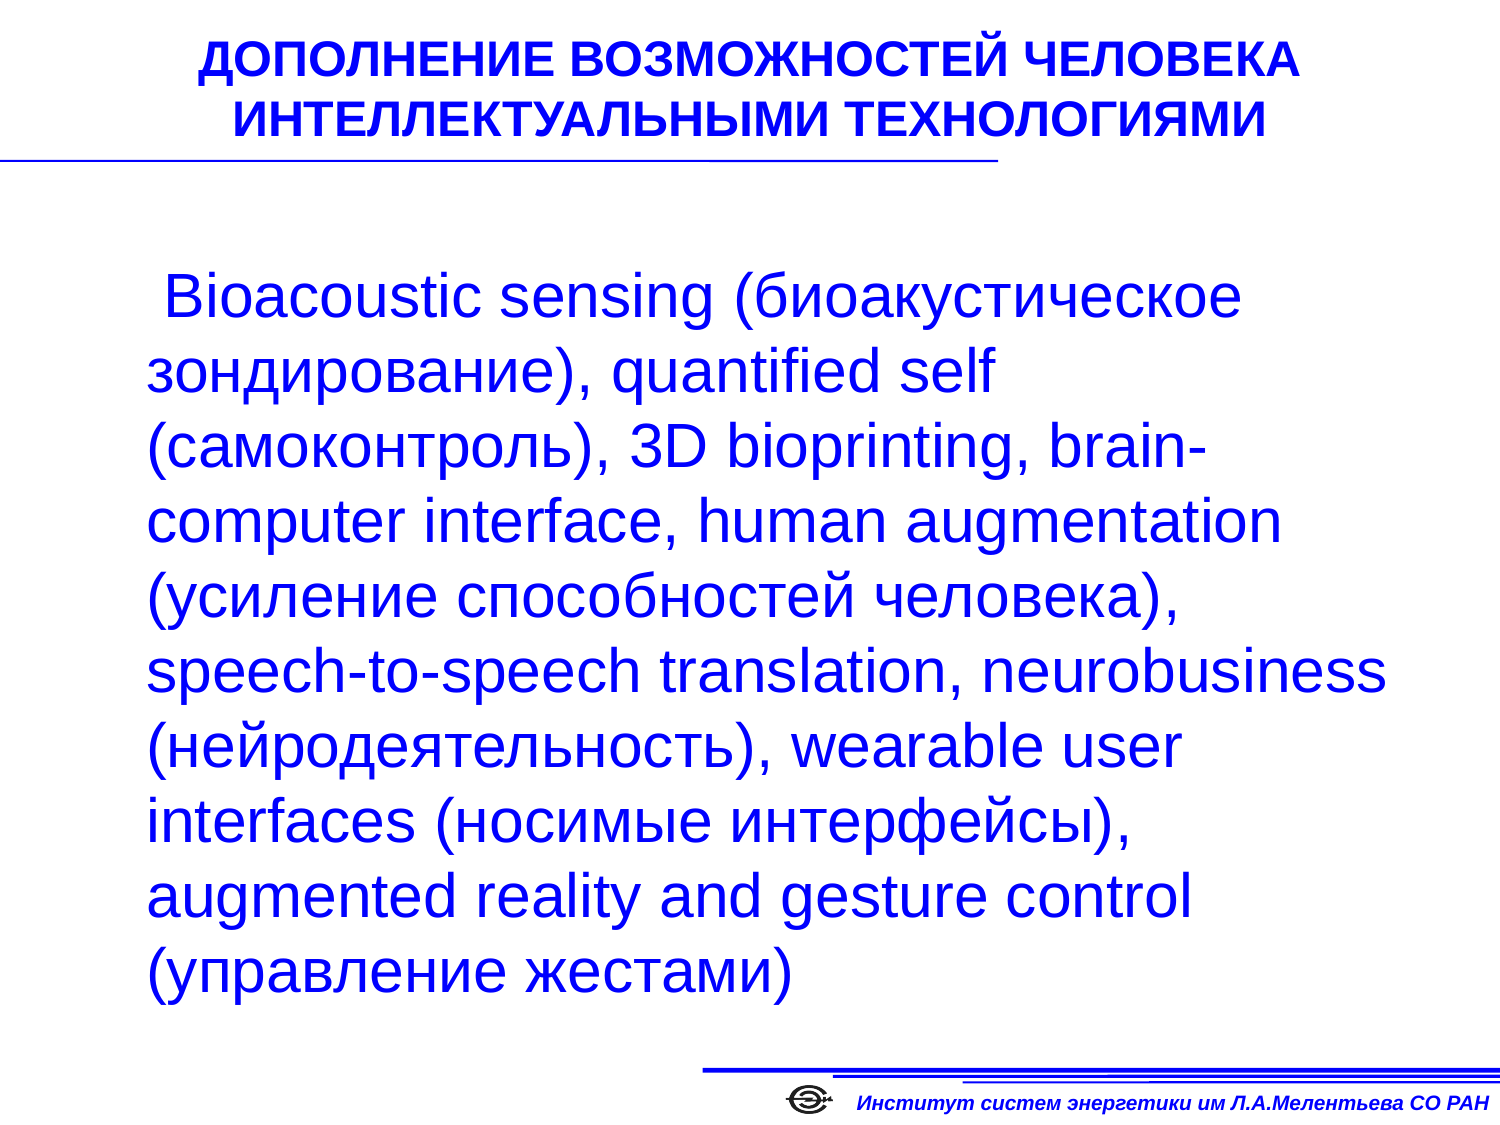

# ДОПОЛНЕНИЕ ВОЗМОЖНОСТЕЙ ЧЕЛОВЕКА ИНТЕЛЛЕКТУАЛЬНЫМИ ТЕХНОЛОГИЯМИ
 Bioacoustic sensing (биоакустическое зондирование), quantified self (самоконтроль), 3D bioprinting, brain-computer interface, human augmentation (усиление способностей человека), speech-to-speech translation, neurobusiness (нейродеятельность), wearable user interfaces (носимые интерфейсы), augmented reality and gesture control (управление жестами)